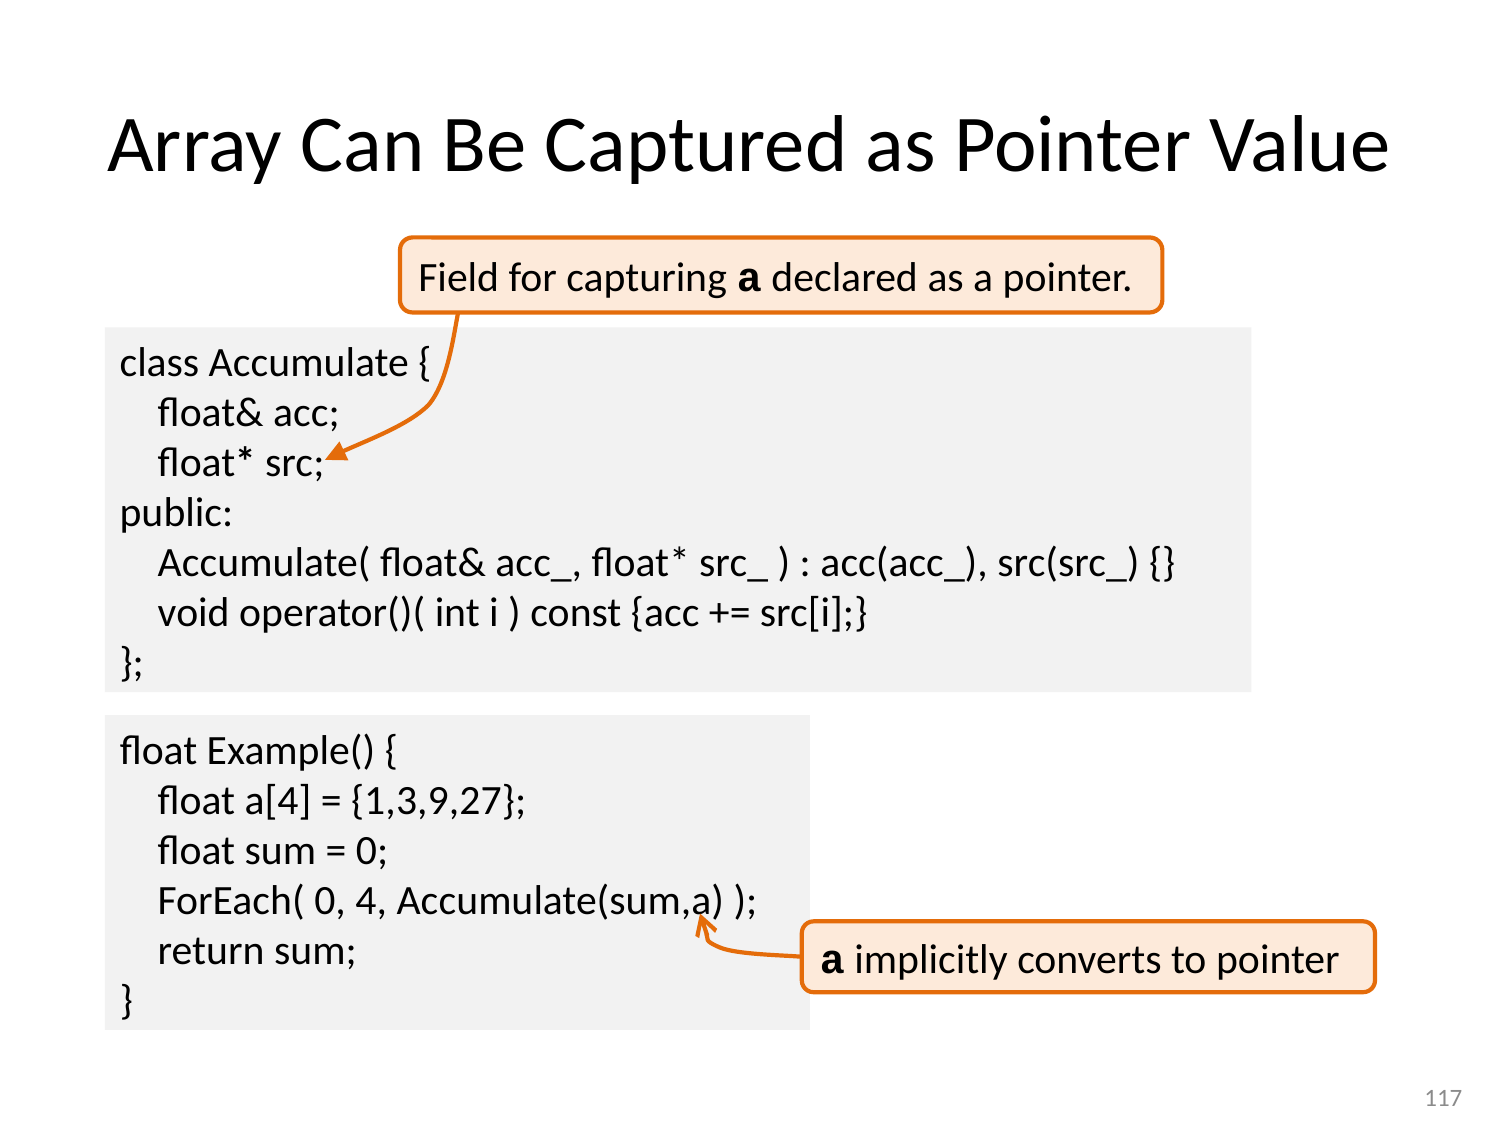

# Array Can Be Captured as Pointer Value
Field for capturing a declared as a pointer.

class Accumulate {
    float& acc;
    float* src;
public:
    Accumulate( float& acc_, float* src_ ) : acc(acc_), src(src_) {}
    void operator()( int i ) const {acc += src[i];}
};
float Example() {
    float a[4] = {1,3,9,27};
    float sum = 0;
    ForEach( 0, 4, Accumulate(sum,a) );
    return sum;
}

a implicitly converts to pointer
117